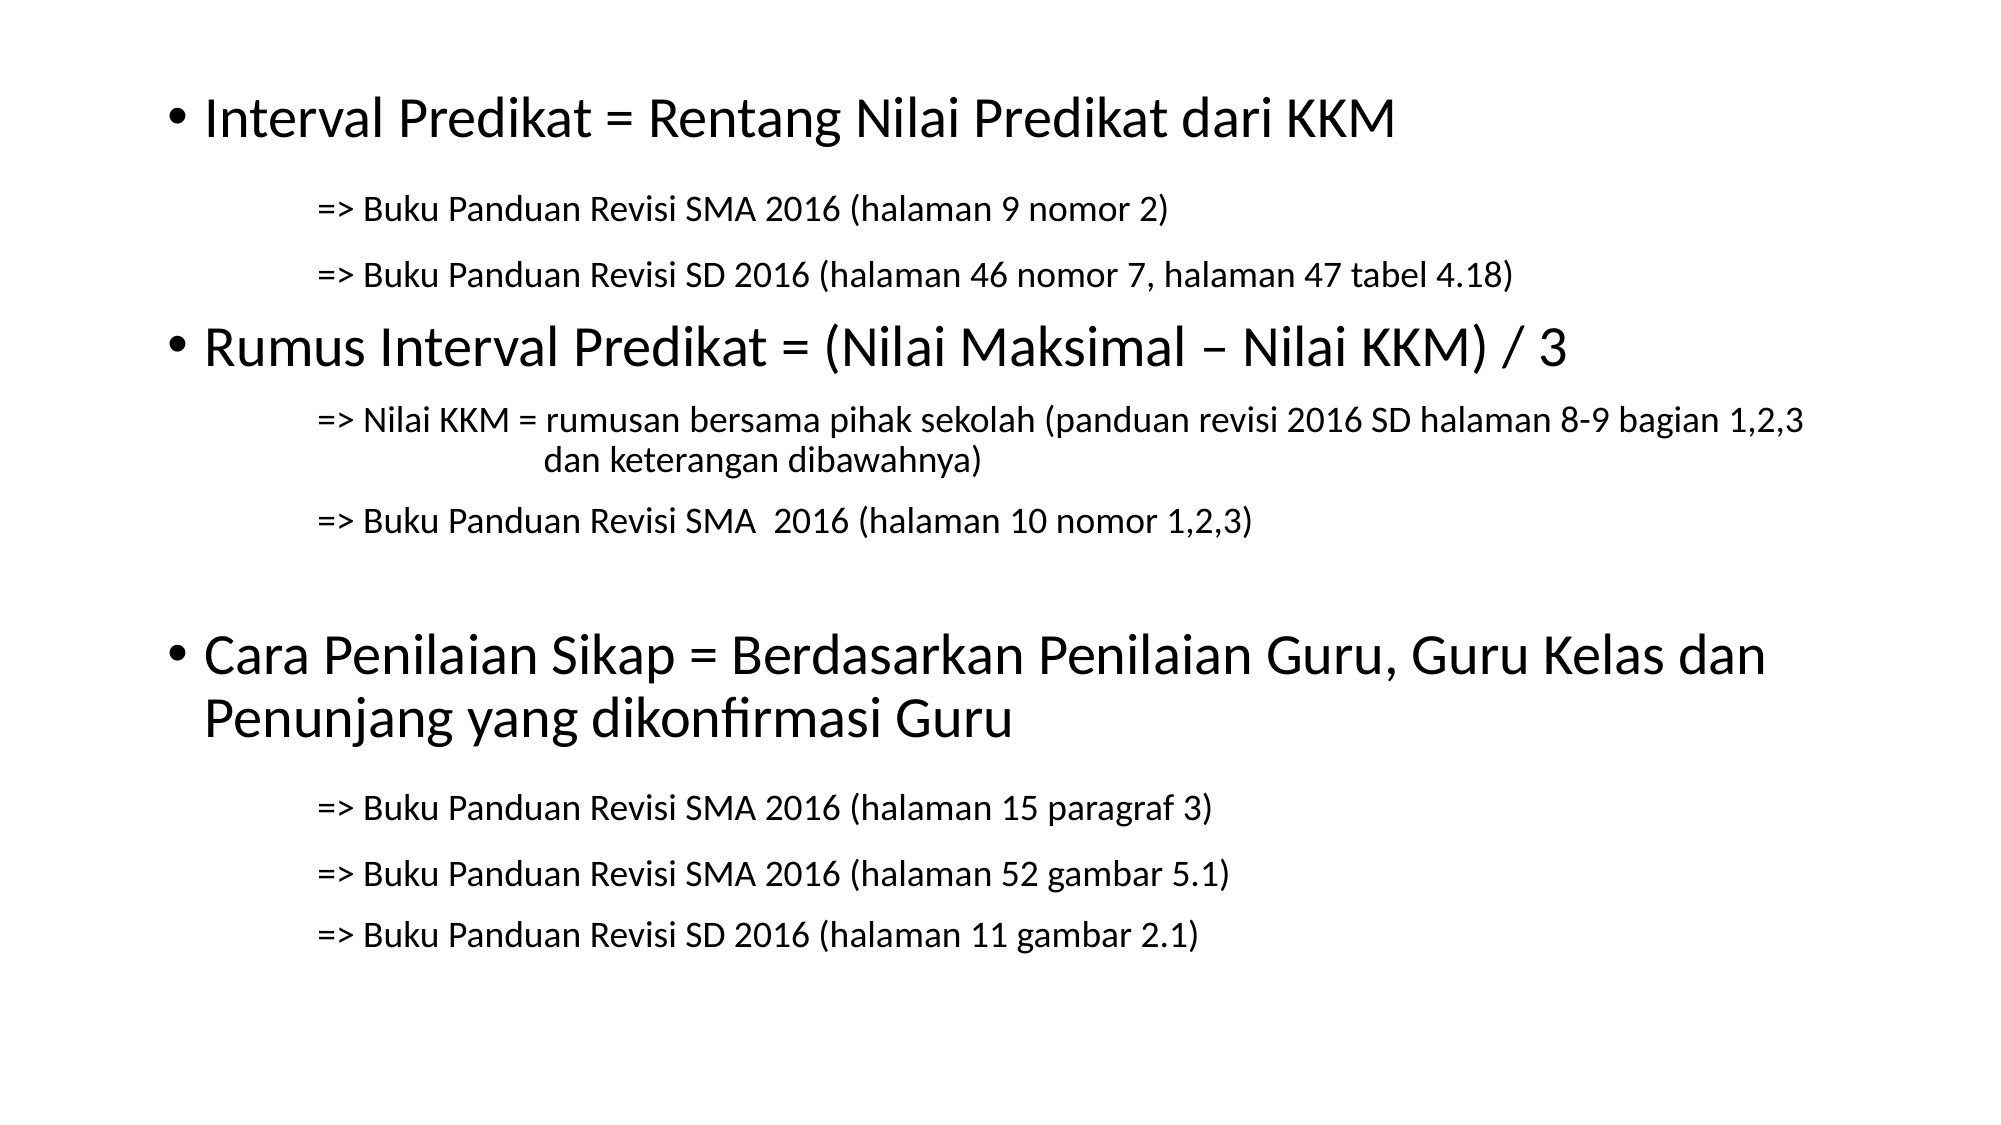

Interval Predikat = Rentang Nilai Predikat dari KKM
	=> Buku Panduan Revisi SMA 2016 (halaman 9 nomor 2)
	=> Buku Panduan Revisi SD 2016 (halaman 46 nomor 7, halaman 47 tabel 4.18)
Rumus Interval Predikat = (Nilai Maksimal – Nilai KKM) / 3
	=> Nilai KKM = rumusan bersama pihak sekolah (panduan revisi 2016 SD halaman 8-9 bagian 1,2,3 			         dan keterangan dibawahnya)
	=> Buku Panduan Revisi SMA  2016 (halaman 10 nomor 1,2,3)

Cara Penilaian Sikap = Berdasarkan Penilaian Guru, Guru Kelas dan Penunjang yang dikonfirmasi Guru
	=> Buku Panduan Revisi SMA 2016 (halaman 15 paragraf 3)
	=> Buku Panduan Revisi SMA 2016 (halaman 52 gambar 5.1)
	=> Buku Panduan Revisi SD 2016 (halaman 11 gambar 2.1)